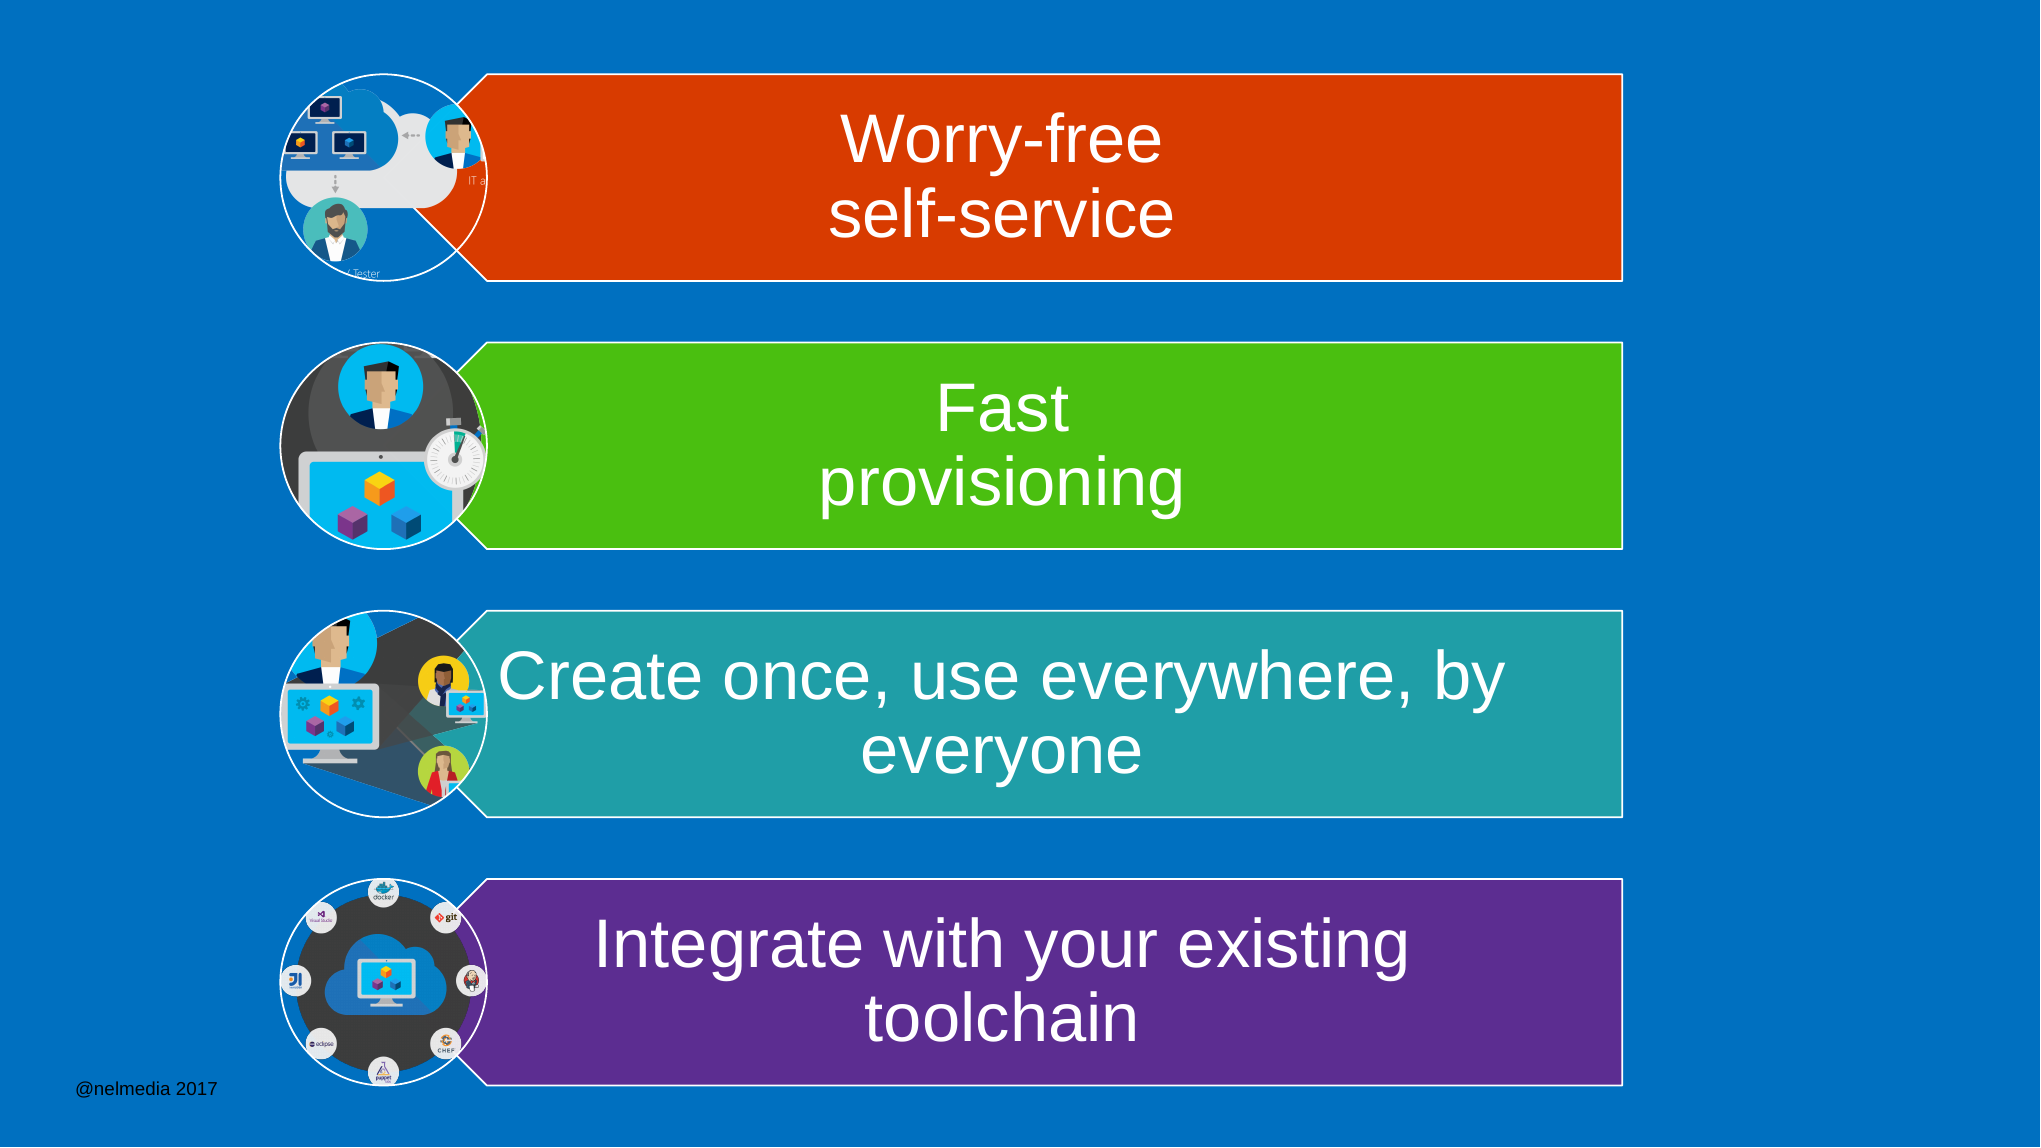

Worry-free
self-service
Fast
provisioning
Create once, use everywhere, by everyone
Integrate with your existing toolchain
@nelmedia 2017